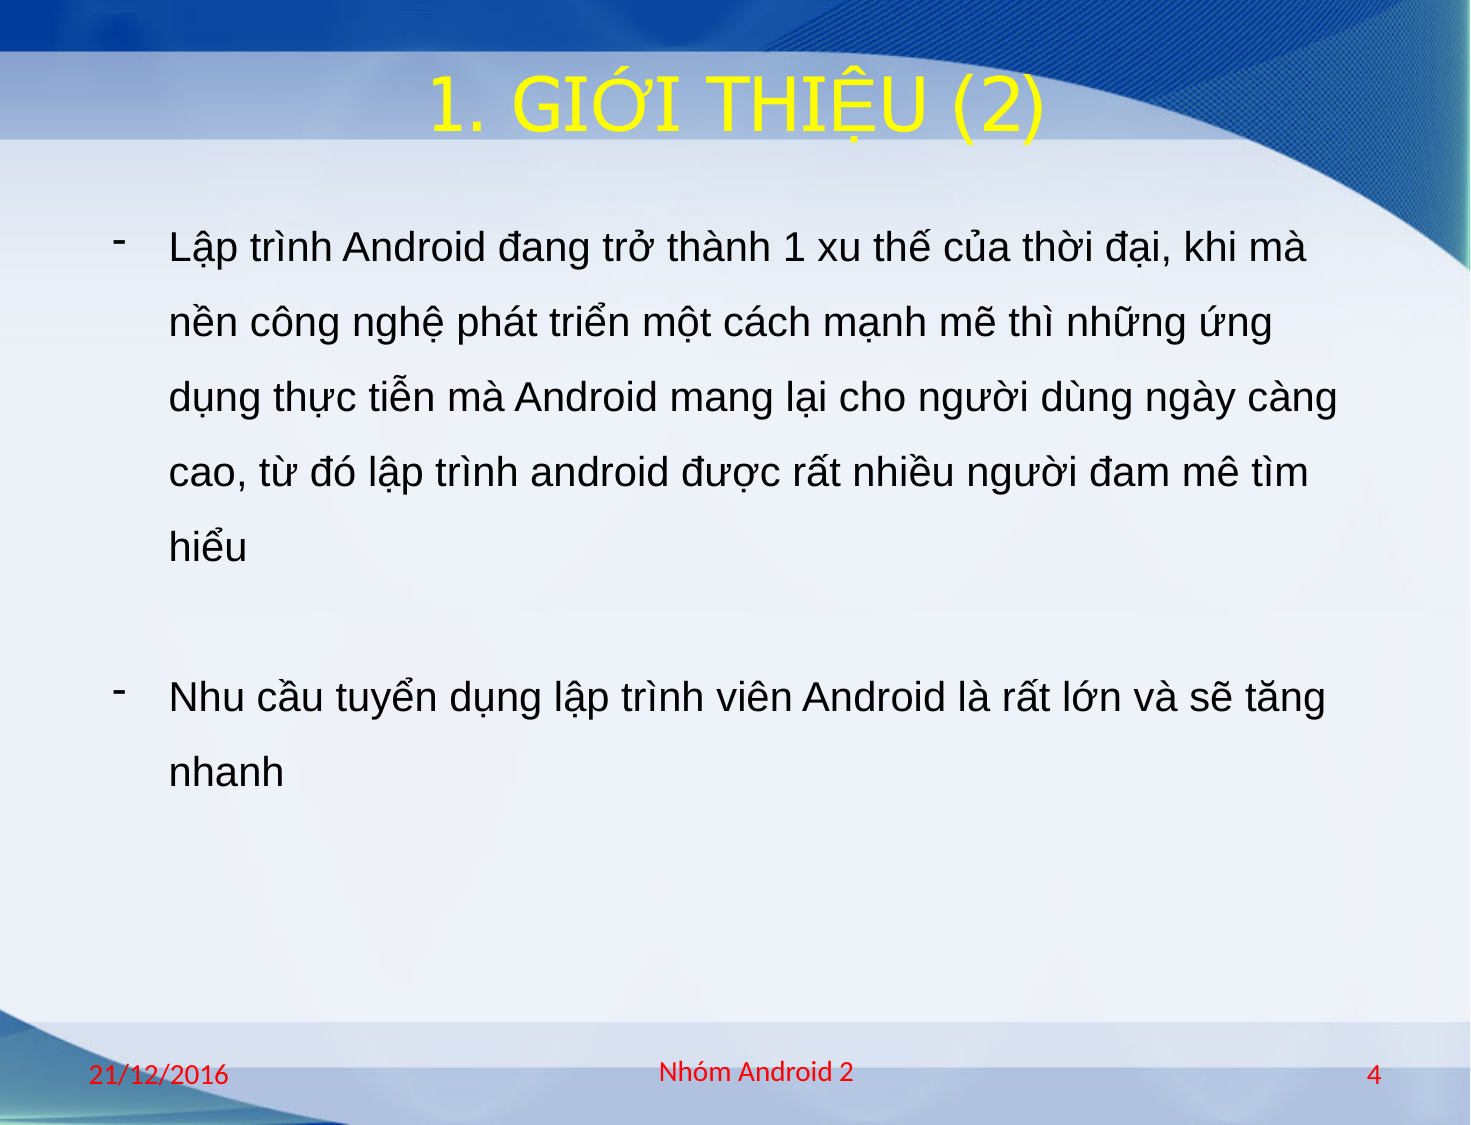

1. GIỚI THIỆU (2)
Lập trình Android đang trở thành 1 xu thế của thời đại, khi mà nền công nghệ phát triển một cách mạnh mẽ thì những ứng dụng thực tiễn mà Android mang lại cho người dùng ngày càng cao, từ đó lập trình android được rất nhiều người đam mê tìm hiểu

Nhu cầu tuyển dụng lập trình viên Android là rất lớn và sẽ tăng nhanh
Nhóm Android 2
21/12/2016
4